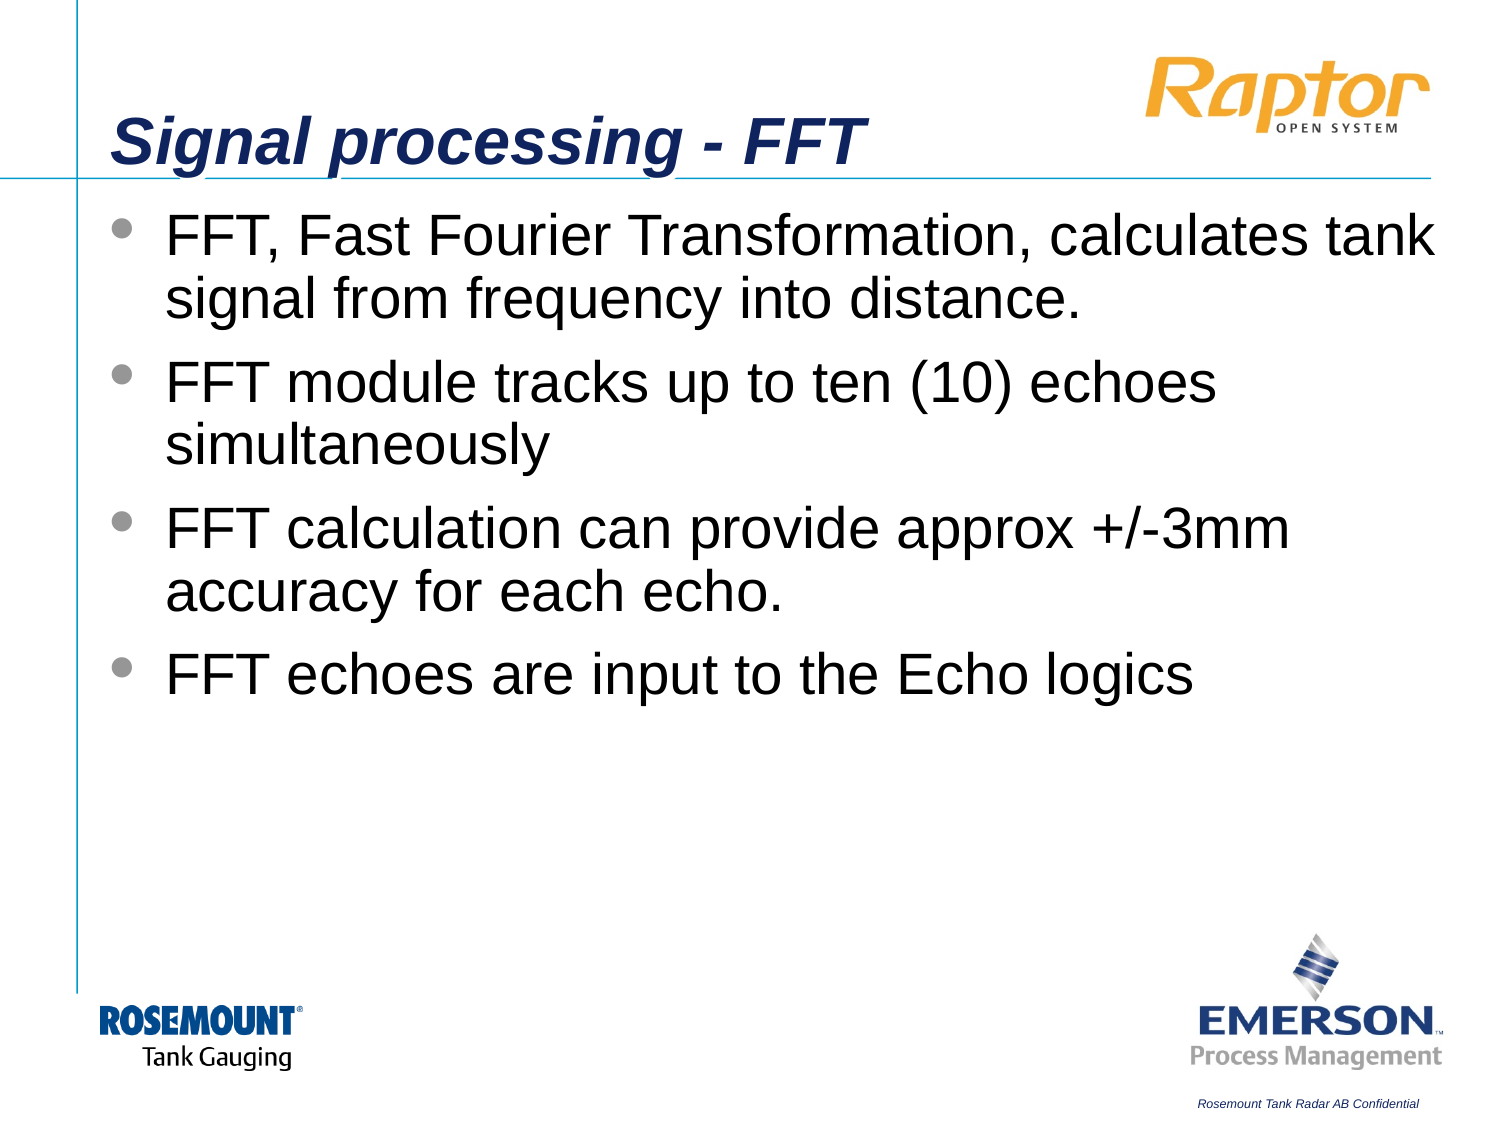

# Signal processing - FFT
FFT, Fast Fourier Transformation, calculates tank signal from frequency into distance.
FFT module tracks up to ten (10) echoes simultaneously
FFT calculation can provide approx +/-3mm accuracy for each echo.
FFT echoes are input to the Echo logics